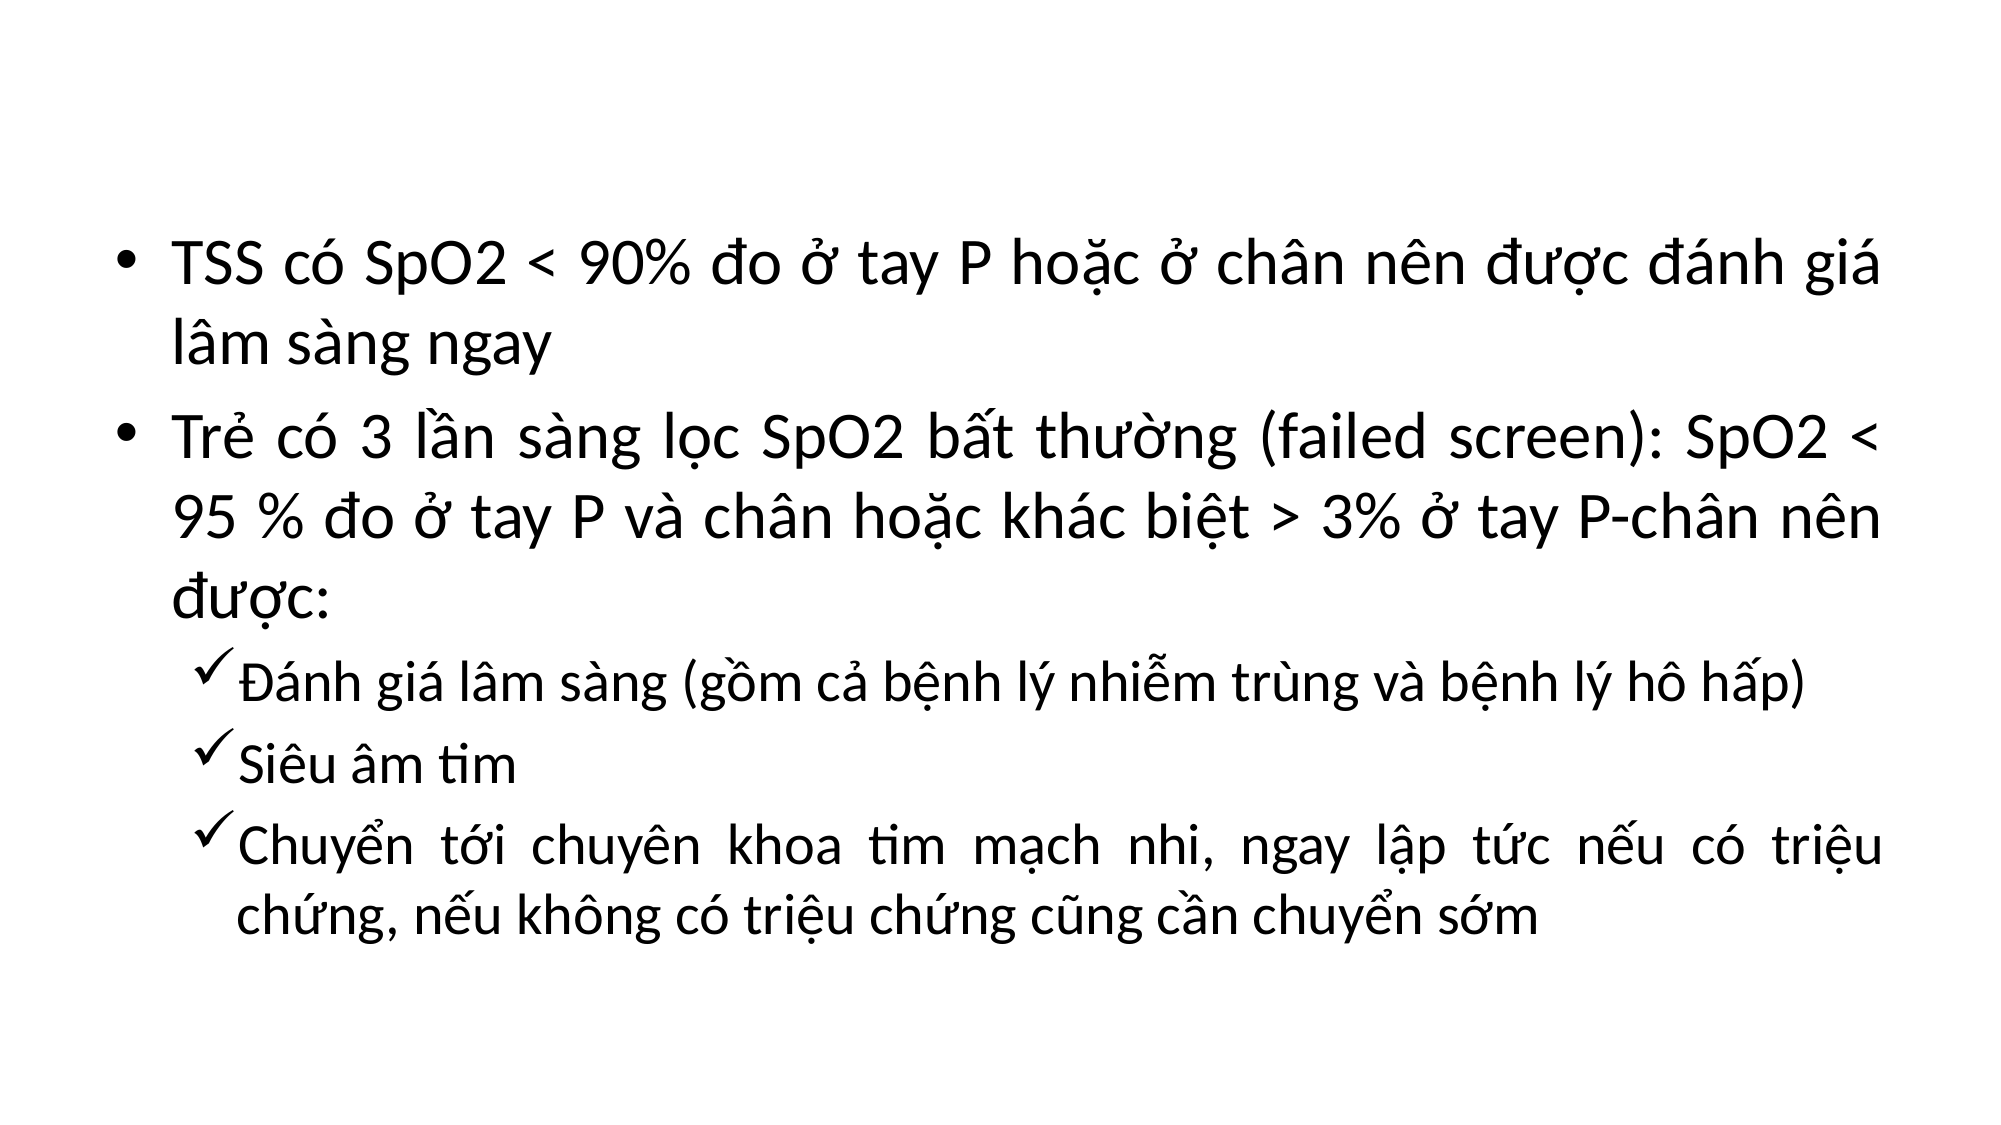

#
TSS có SpO2 < 90% đo ở tay P hoặc ở chân nên được đánh giá lâm sàng ngay
Trẻ có 3 lần sàng lọc SpO2 bất thường (failed screen): SpO2 < 95 % đo ở tay P và chân hoặc khác biệt > 3% ở tay P-chân nên được:
Đánh giá lâm sàng (gồm cả bệnh lý nhiễm trùng và bệnh lý hô hấp)
Siêu âm tim
Chuyển tới chuyên khoa tim mạch nhi, ngay lập tức nếu có triệu chứng, nếu không có triệu chứng cũng cần chuyển sớm